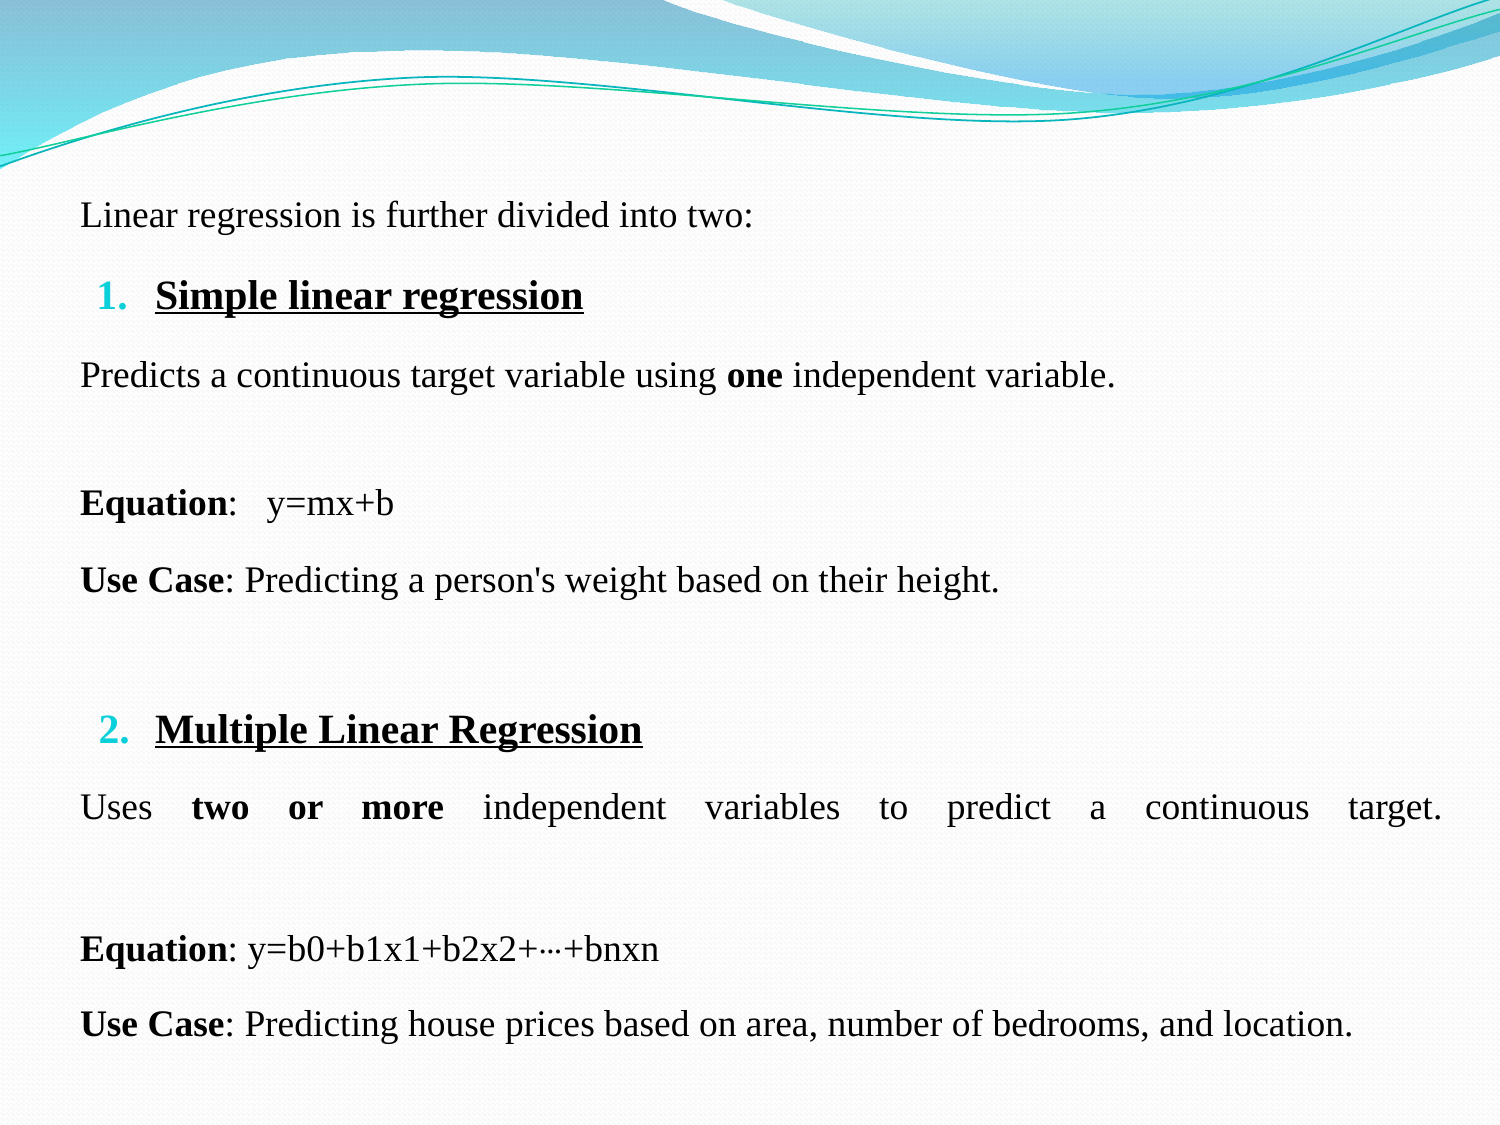

Linear regression is further divided into two:
Simple linear regression
Predicts a continuous target variable using one independent variable.
Equation:   y=mx+b
Use Case: Predicting a person's weight based on their height.
Multiple Linear Regression
Uses two or more independent variables to predict a continuous target.
Equation: y=b0+b1x1+b2x2+⋯+bnxn​
Use Case: Predicting house prices based on area, number of bedrooms, and location.